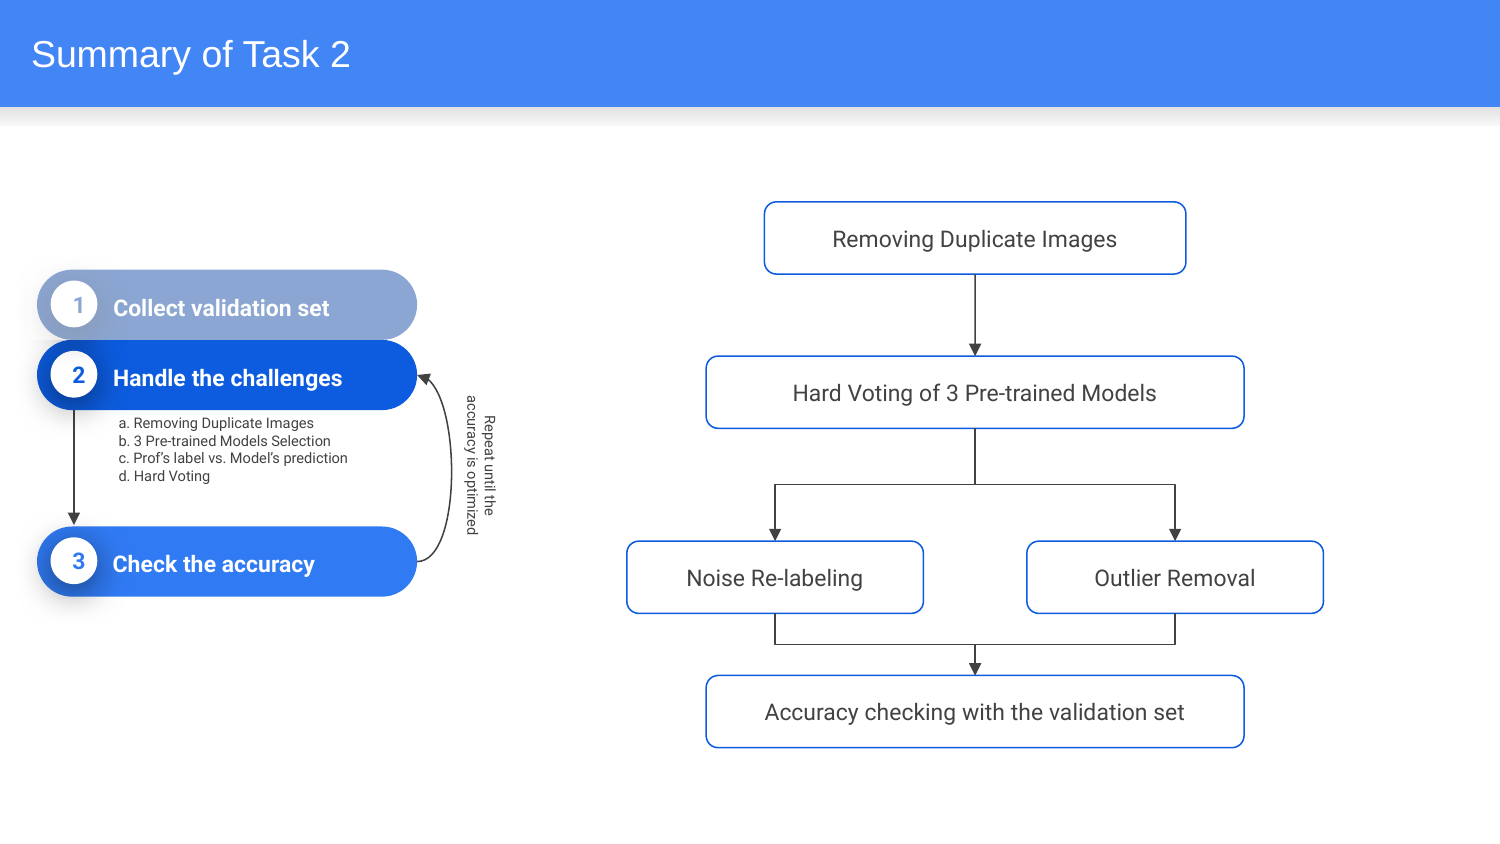

# Summary of Task 2

Collect validation set
1
Removing Duplicate Images

Handle the challenges
2

Hard Voting of 3 Pre-trained Models
a. Removing Duplicate Images
b. 3 Pre-trained Models Selection
c. Prof’s label vs. Model’s prediction
d. Hard Voting

Check the accuracy
3
Repeat until the accuracy is optimized
Noise Re-labeling
Outlier Removal
Accuracy checking with the validation set